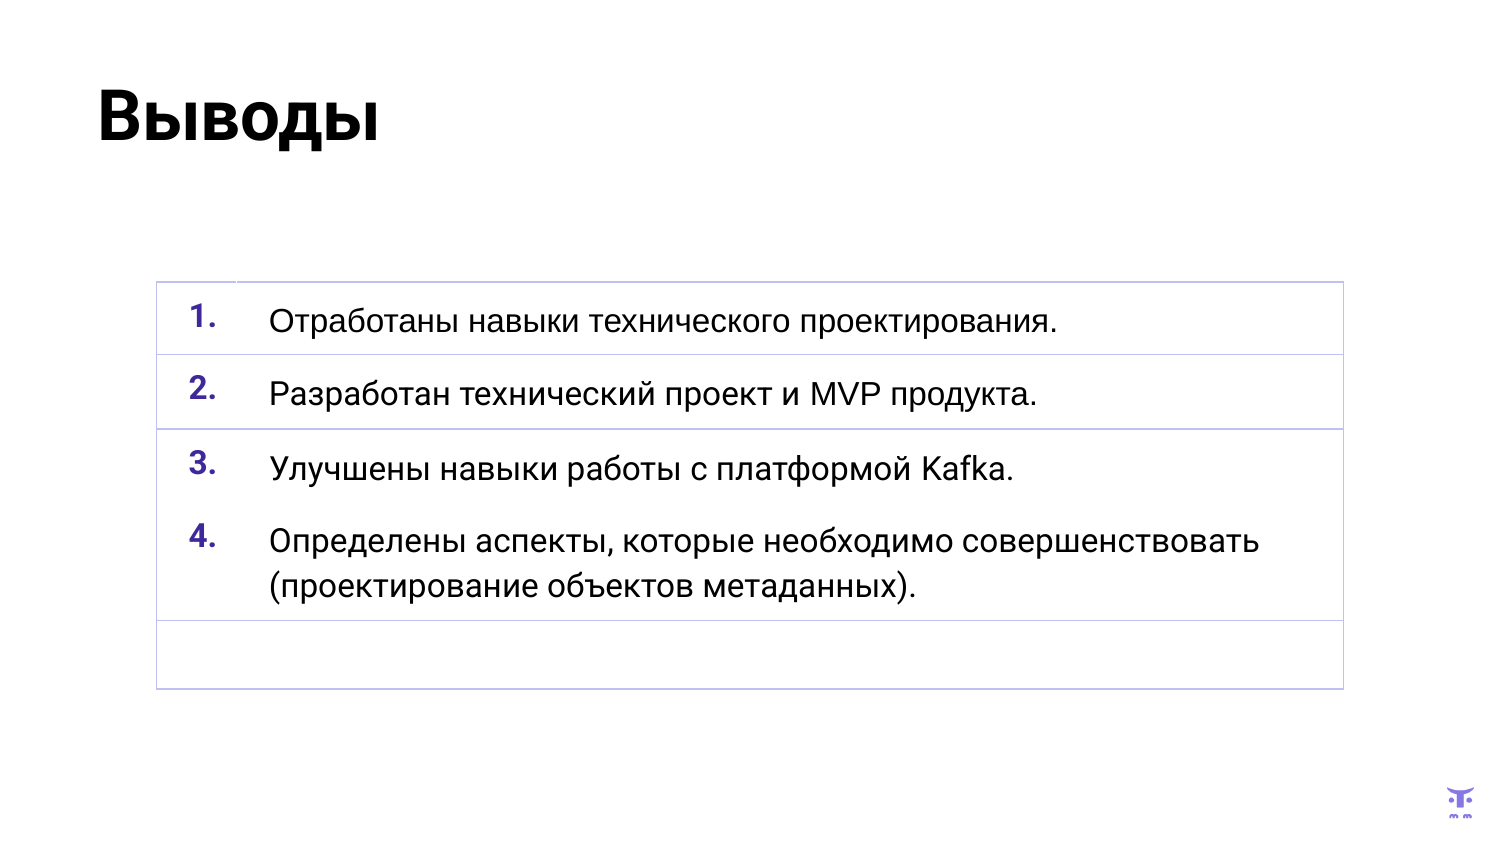

# Выводы

| 1. | Отработаны навыки технического проектирования. |
| --- | --- |
| 2. | Разработан технический проект и MVP продукта. |
| 3. 4. | Улучшены навыки работы с платформой Kafka. Определены аспекты, которые необходимо совершенствовать (проектирование объектов метаданных). |
|  |  |